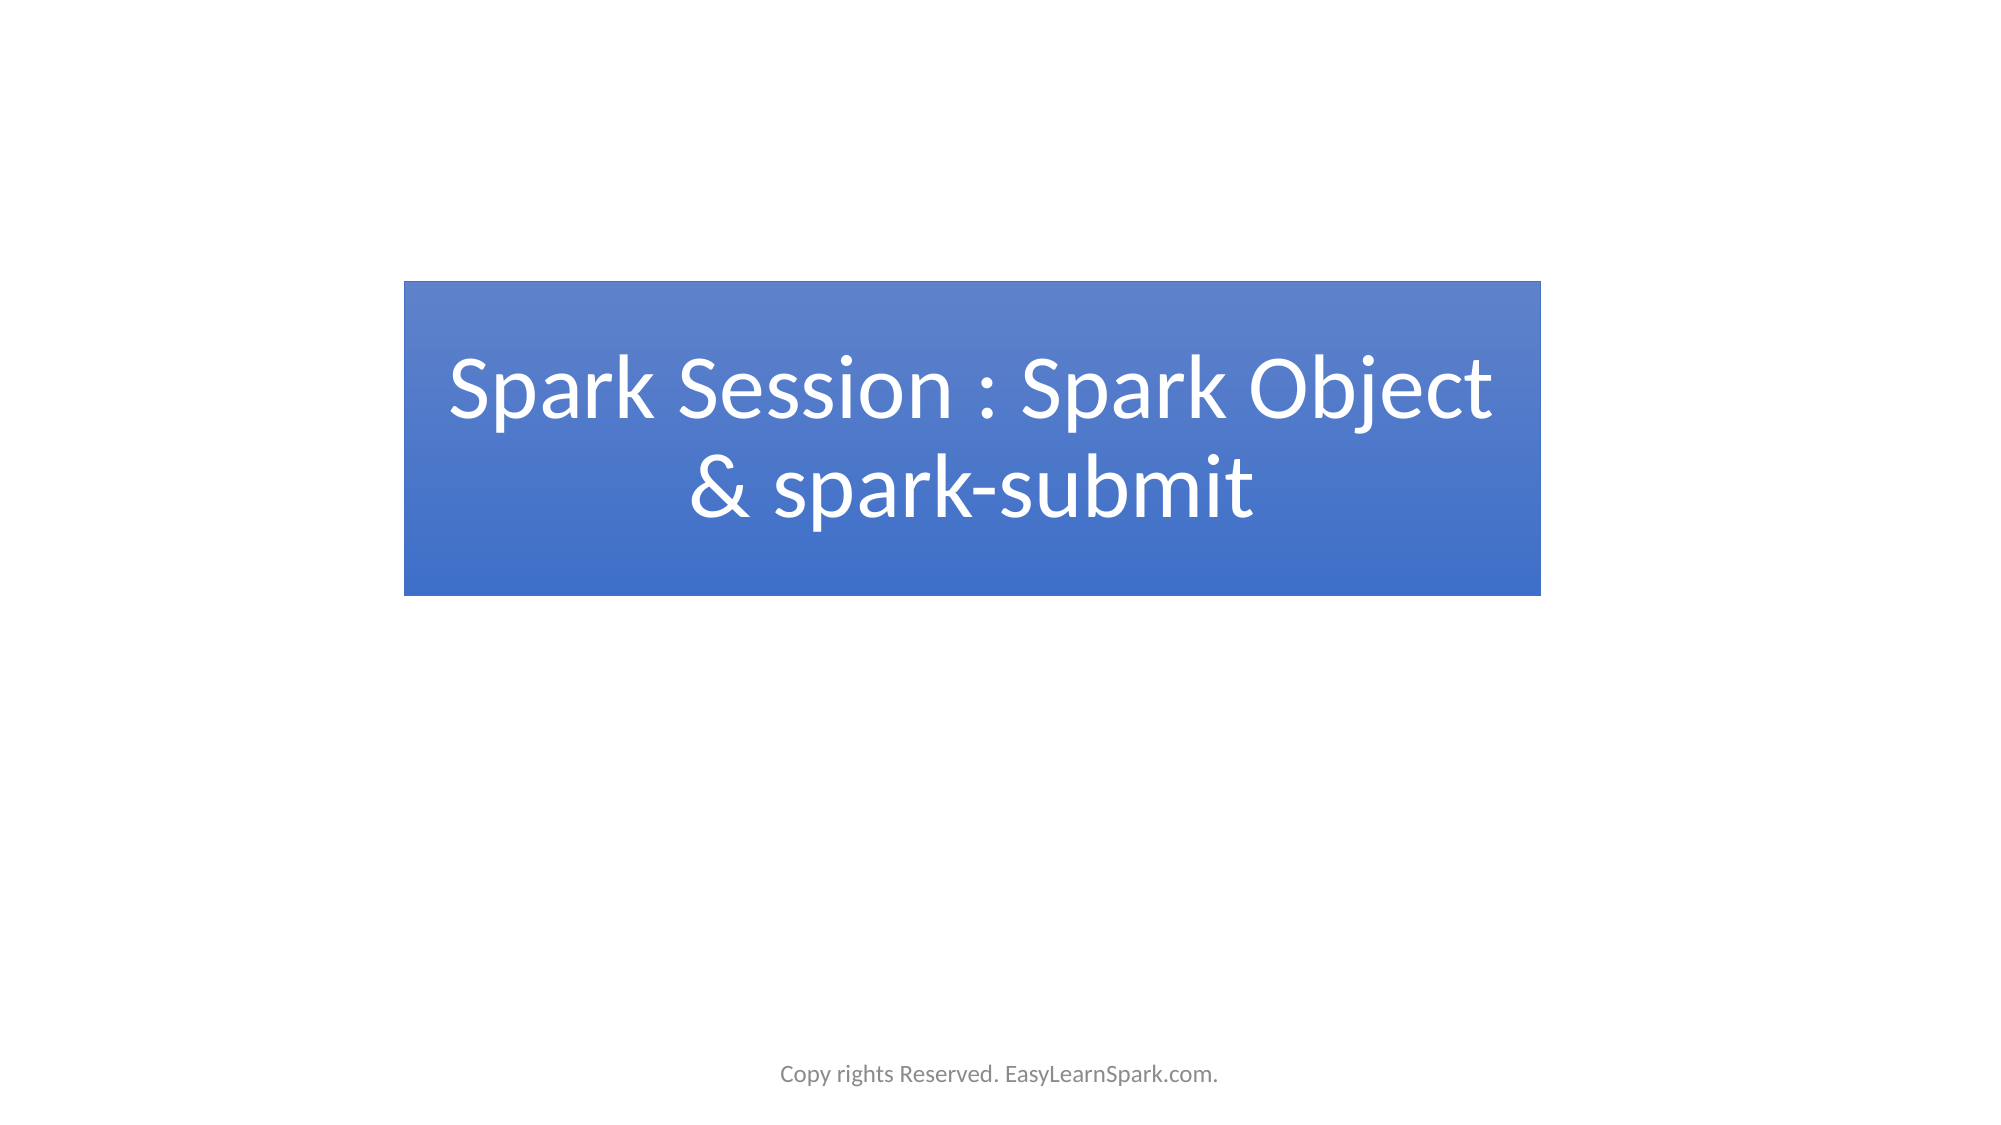

# Spark Session : Spark Object & spark-submit
Copy rights Reserved. EasyLearnSpark.com.